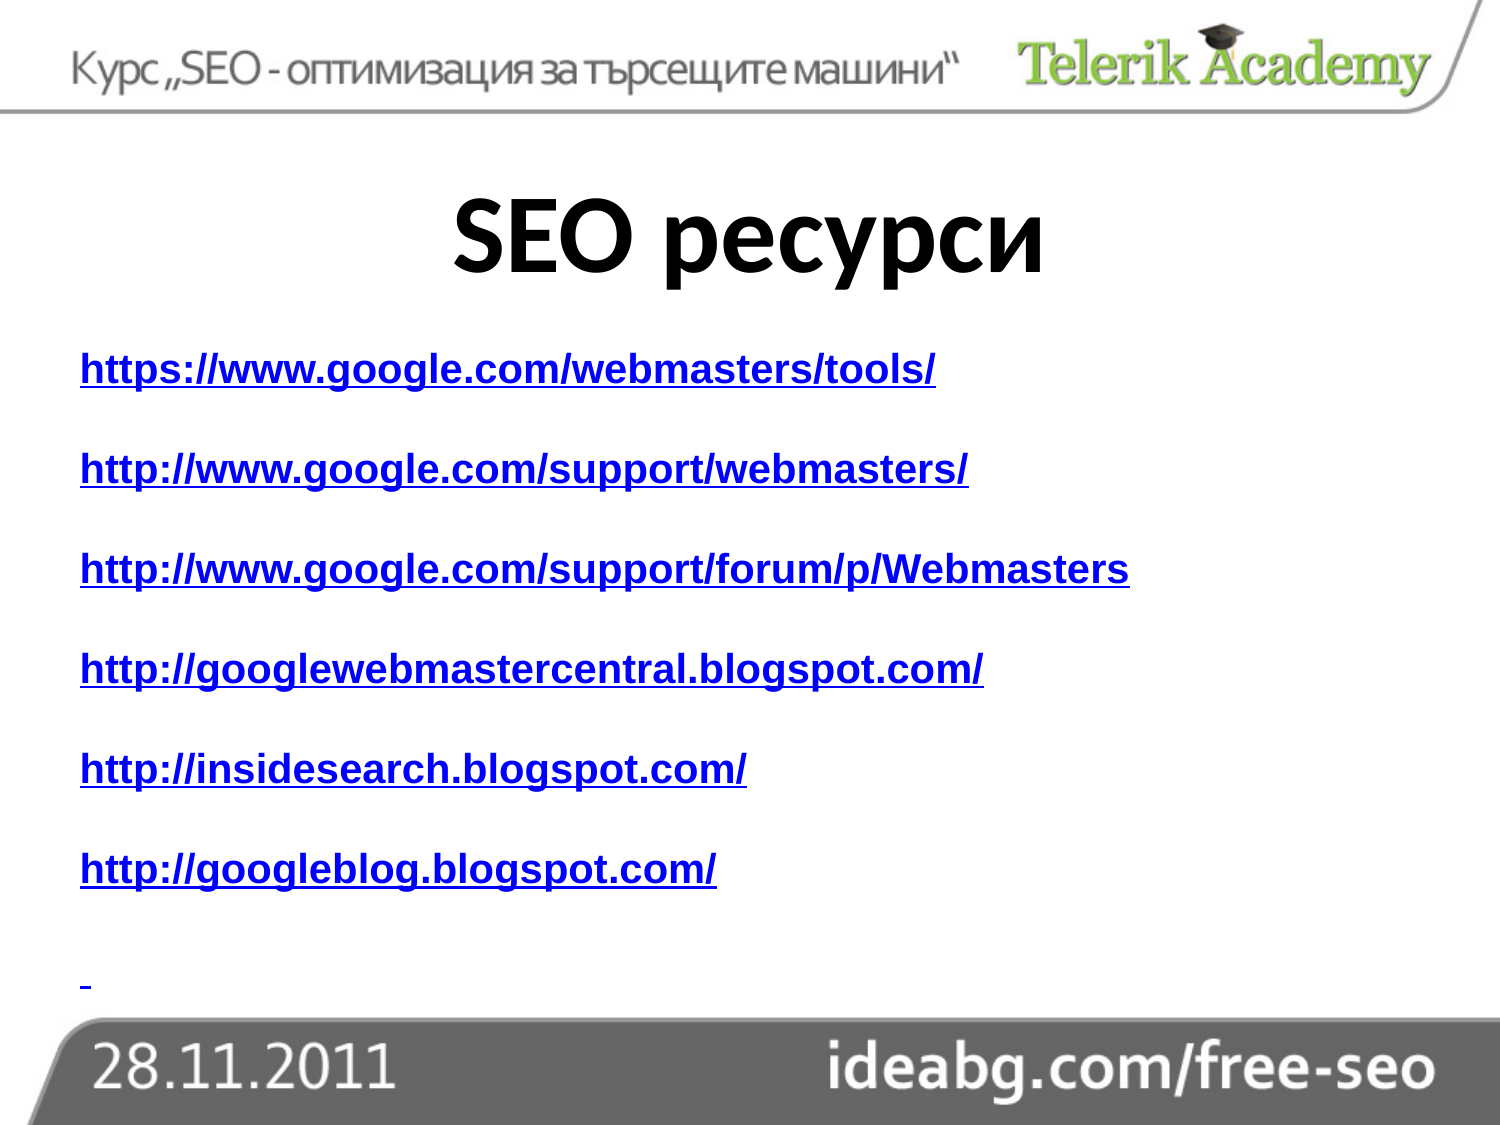

#
SEO ресурси
https://www.google.com/webmasters/tools/

http://www.google.com/support/webmasters/

http://www.google.com/support/forum/p/Webmasters

http://googlewebmastercentral.blogspot.com/

http://insidesearch.blogspot.com/

http://googleblog.blogspot.com/